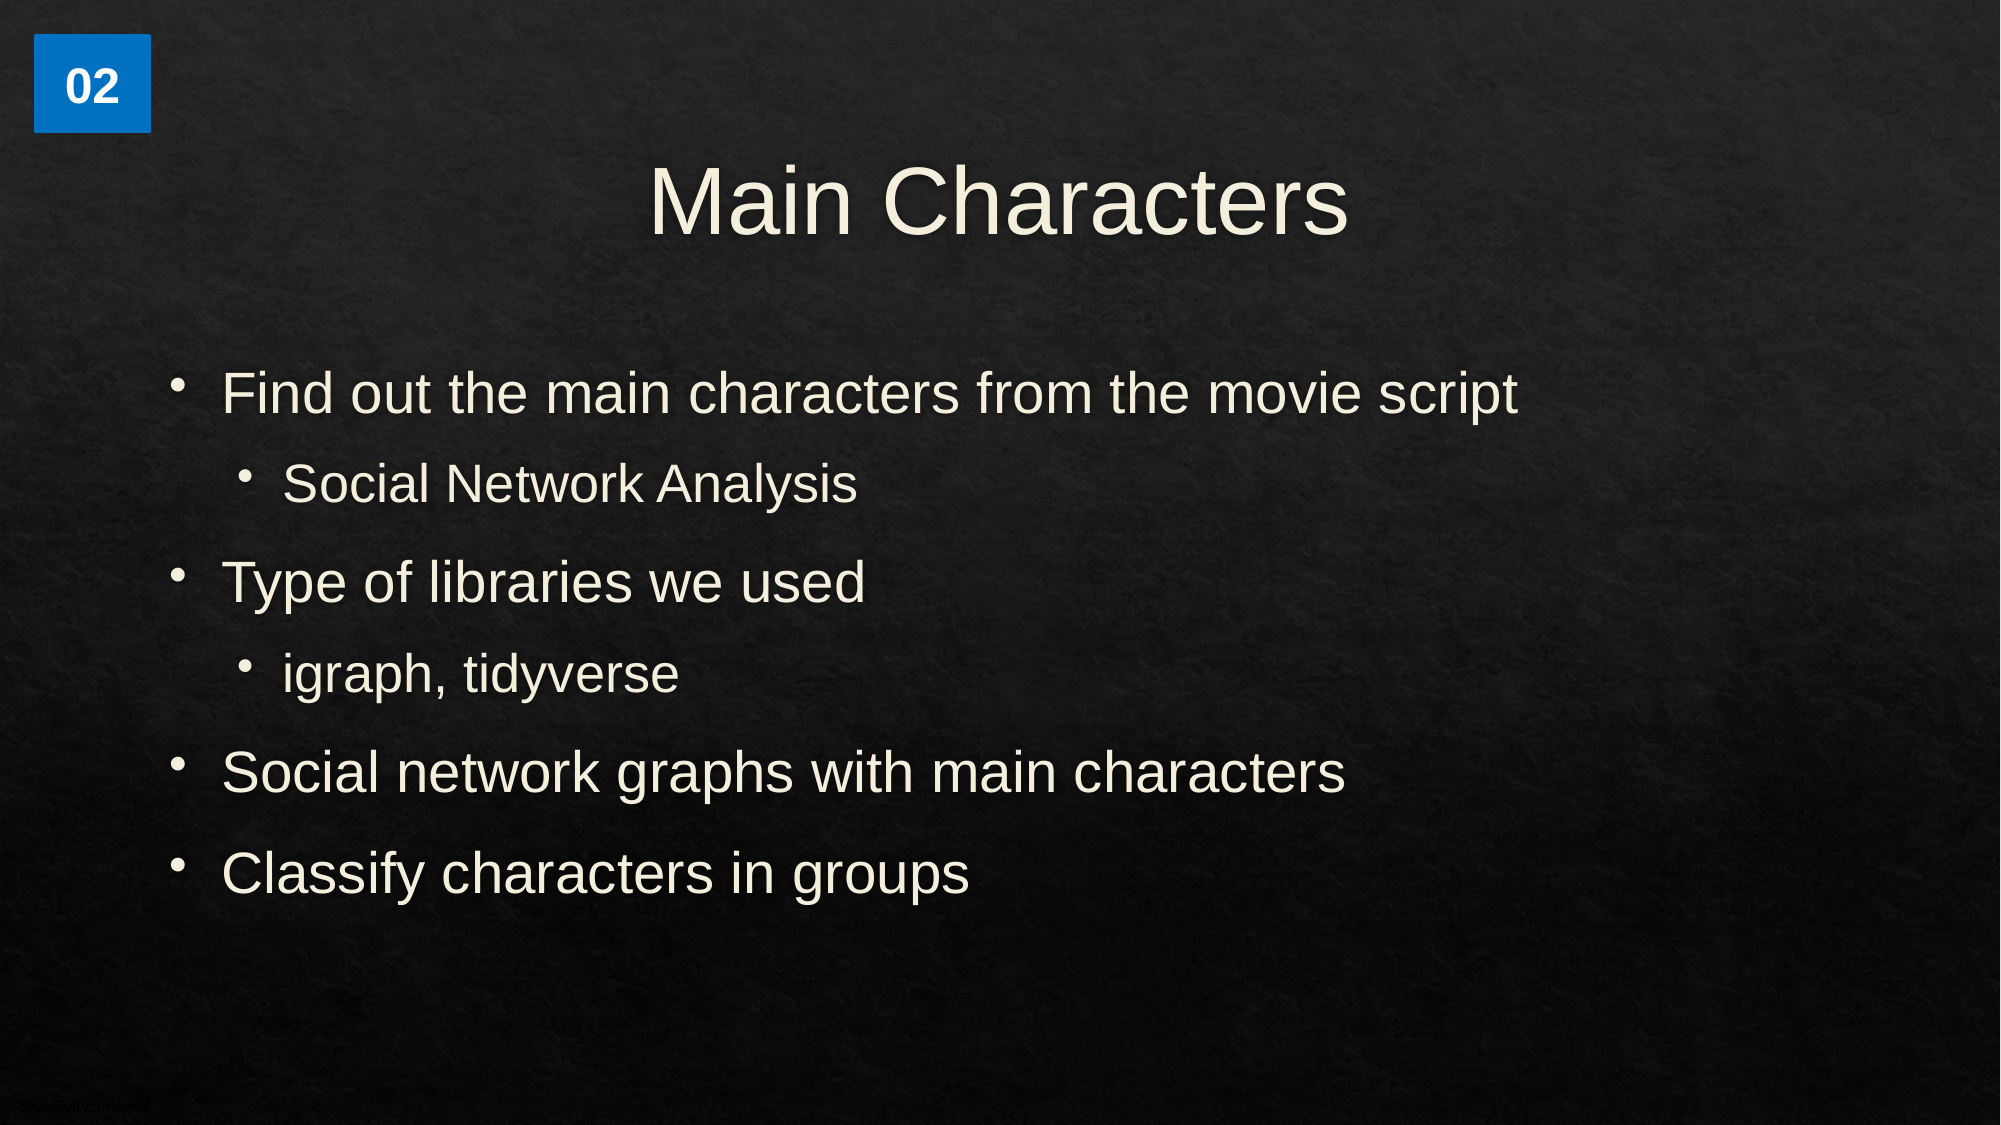

02
# Main Characters
Find out the main characters from the movie script
Social Network Analysis
Type of libraries we used
igraph, tidyverse
Social network graphs with main characters
Classify characters in groups